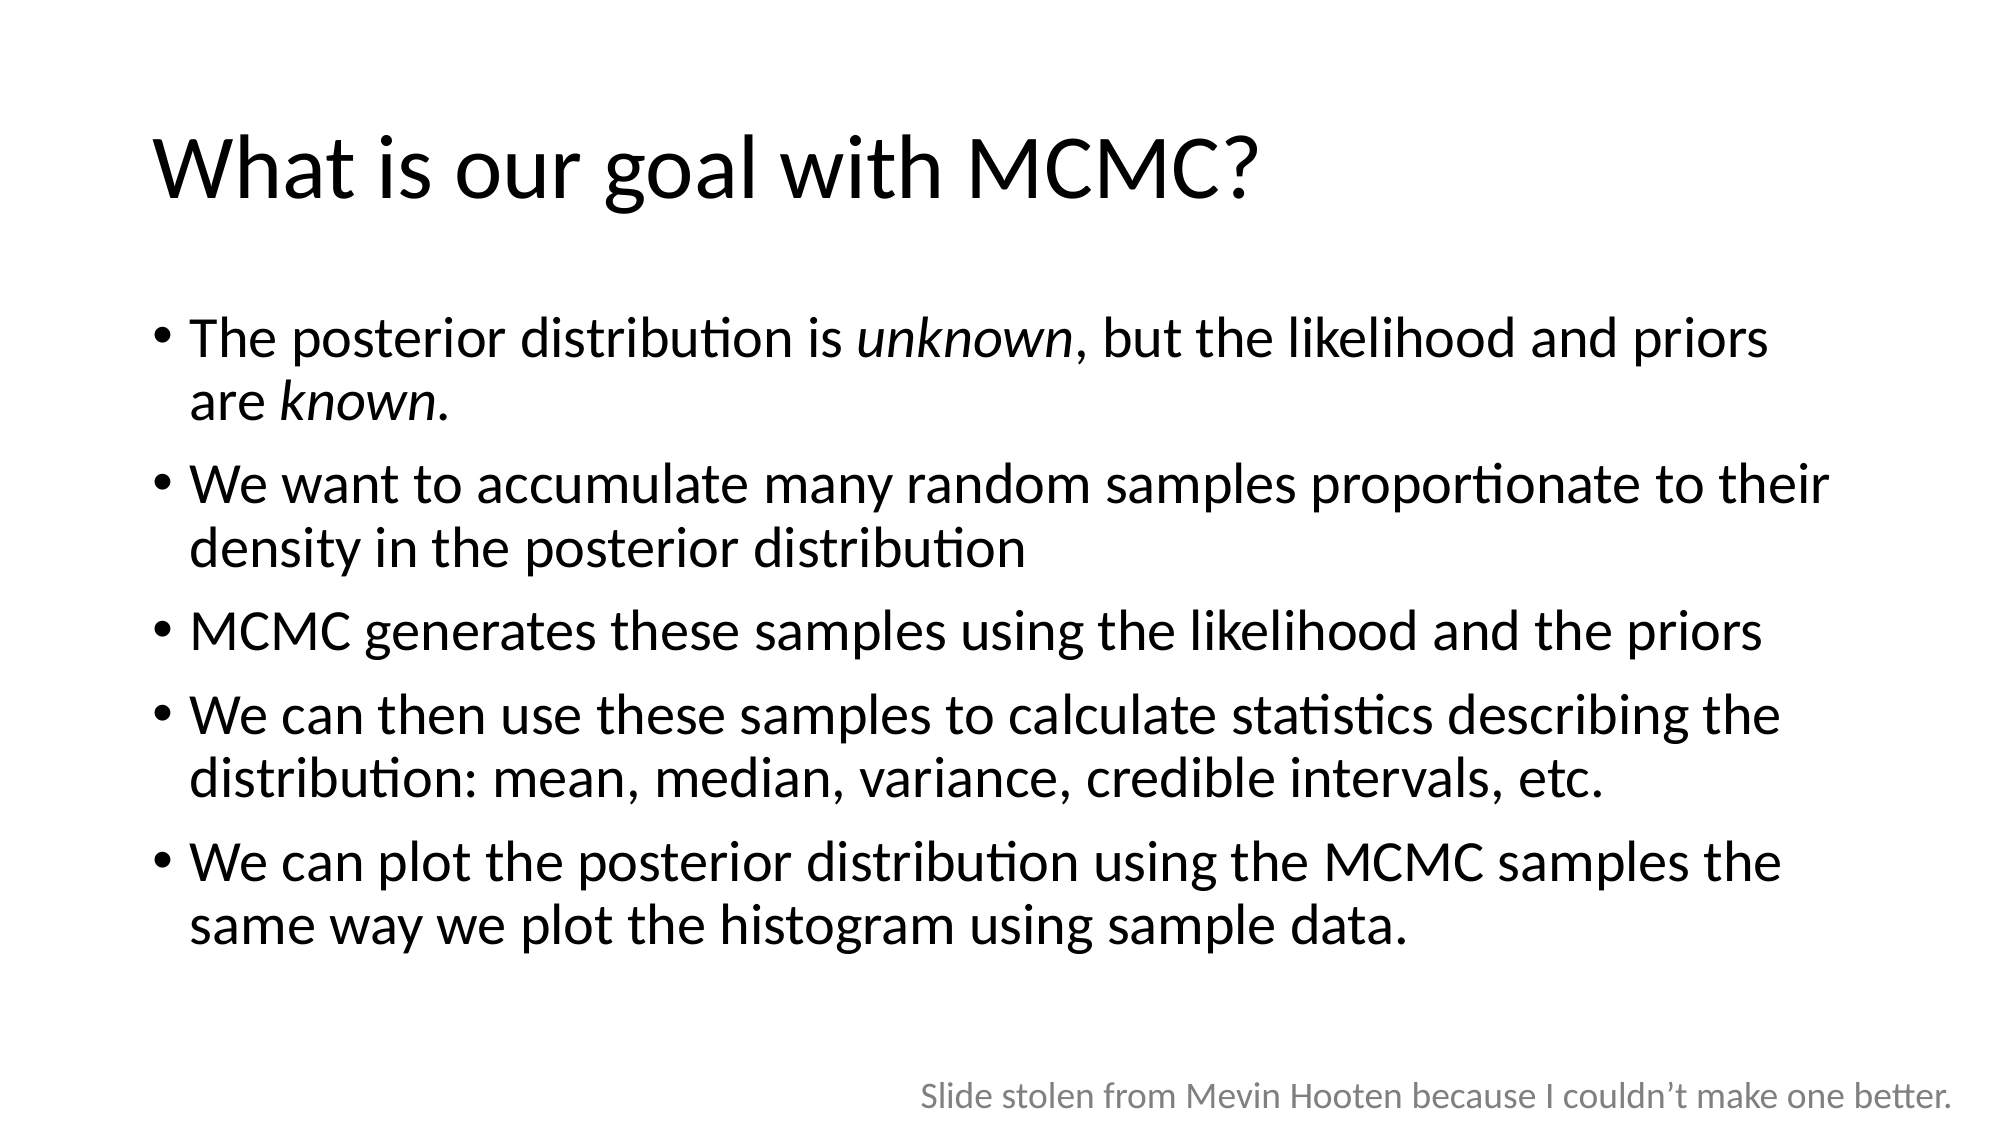

# What is our goal with MCMC?
The posterior distribution is unknown, but the likelihood and priors are known.
We want to accumulate many random samples proportionate to their density in the posterior distribution
MCMC generates these samples using the likelihood and the priors
We can then use these samples to calculate statistics describing the distribution: mean, median, variance, credible intervals, etc.
We can plot the posterior distribution using the MCMC samples the same way we plot the histogram using sample data.
Slide stolen from Mevin Hooten because I couldn’t make one better.